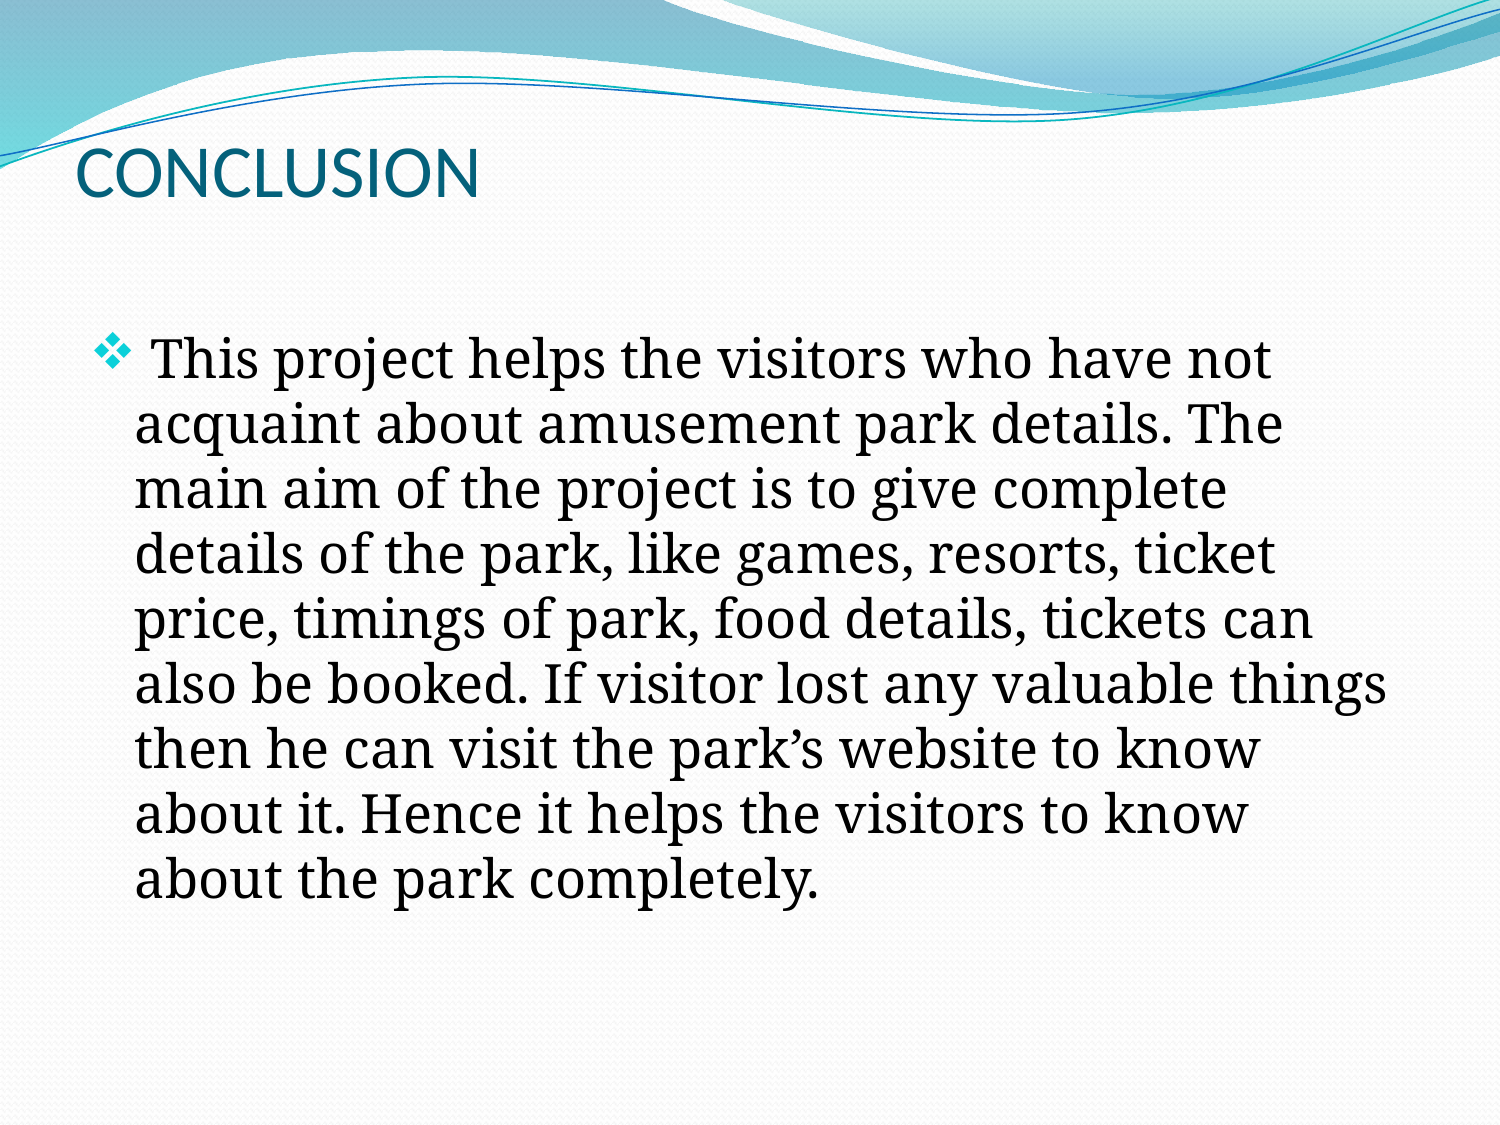

# CONCLUSION
 This project helps the visitors who have not acquaint about amusement park details. The main aim of the project is to give complete details of the park, like games, resorts, ticket price, timings of park, food details, tickets can also be booked. If visitor lost any valuable things then he can visit the park’s website to know about it. Hence it helps the visitors to know about the park completely.